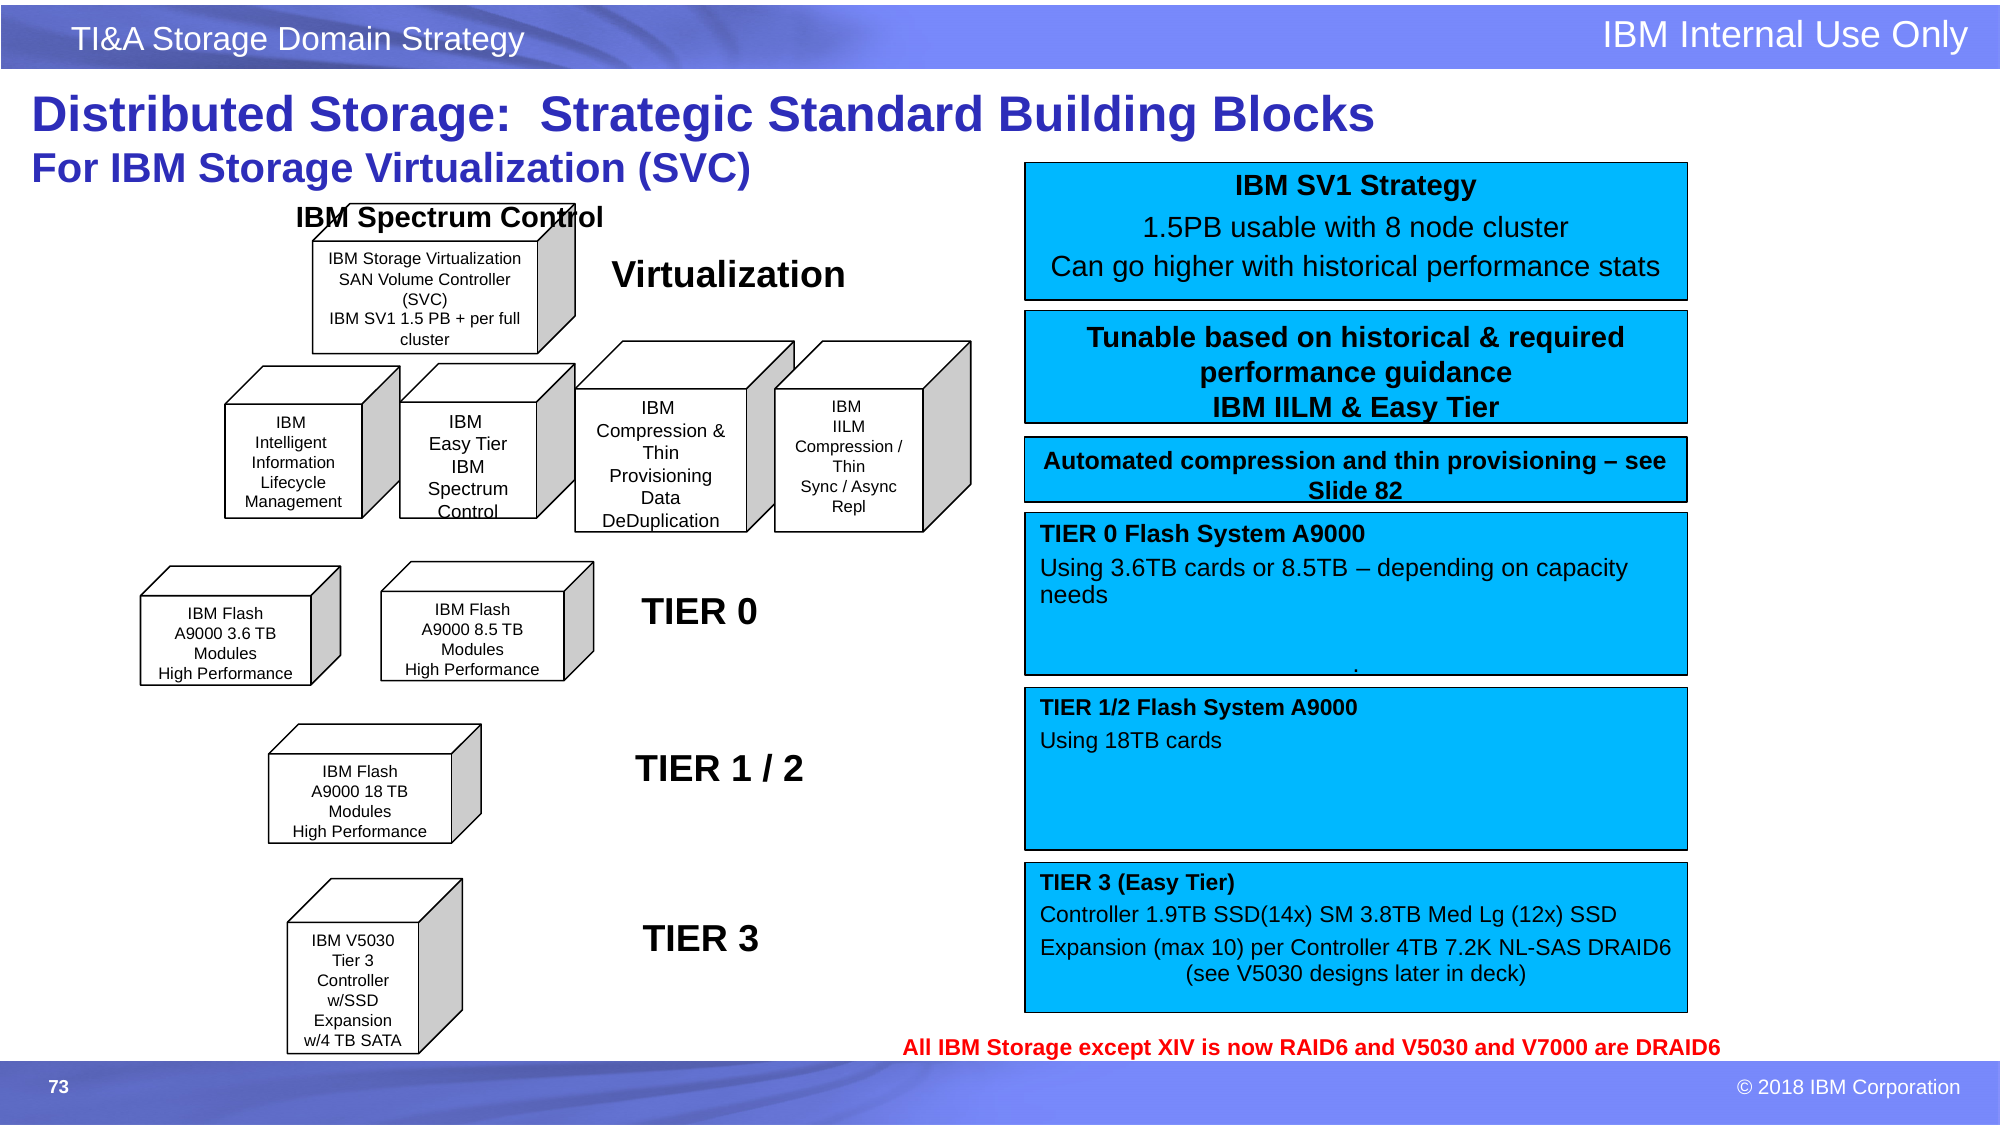

# Distributed Storage:  Strategic Standard Building Blocks For IBM Storage Virtualization (SVC)
IBM SV1 Strategy
1.5PB usable with 8 node cluster
Can go higher with historical performance stats
IBM Spectrum Control
IBM Storage Virtualization
SAN Volume Controller (SVC)
IBM SV1 1.5 PB + per full cluster
Virtualization
Tunable based on historical & required performance guidance
IBM IILM & Easy Tier
IBM
Compression & Thin Provisioning
Data DeDuplication

IBM
IILM Compression / Thin
Sync / Async Repl
IBM
Easy Tier IBM Spectrum Control
IBM
Intelligent
Information
Lifecycle
Management
Automated compression and thin provisioning – see Slide 82
TIER 0 Flash System A9000
Using 3.6TB cards or 8.5TB – depending on capacity needs

.
IBM Flash
A9000 8.5 TB Modules
High Performance
IBM Flash
A9000 3.6 TB Modules
High Performance
TIER 0
TIER 1/2 Flash System A9000
Using 18TB cards

IBM Flash
A9000 18 TB Modules
High Performance
TIER 1 / 2
TIER 3 (Easy Tier)
Controller 1.9TB SSD(14x) SM 3.8TB Med Lg (12x) SSD
Expansion (max 10) per Controller 4TB 7.2K NL-SAS DRAID6 (see V5030 designs later in deck)
IBM V5030
Tier 3
Controller w/SSD
Expansion w/4 TB SATA
TIER 3
All IBM Storage except XIV is now RAID6 and V5030 and V7000 are DRAID6